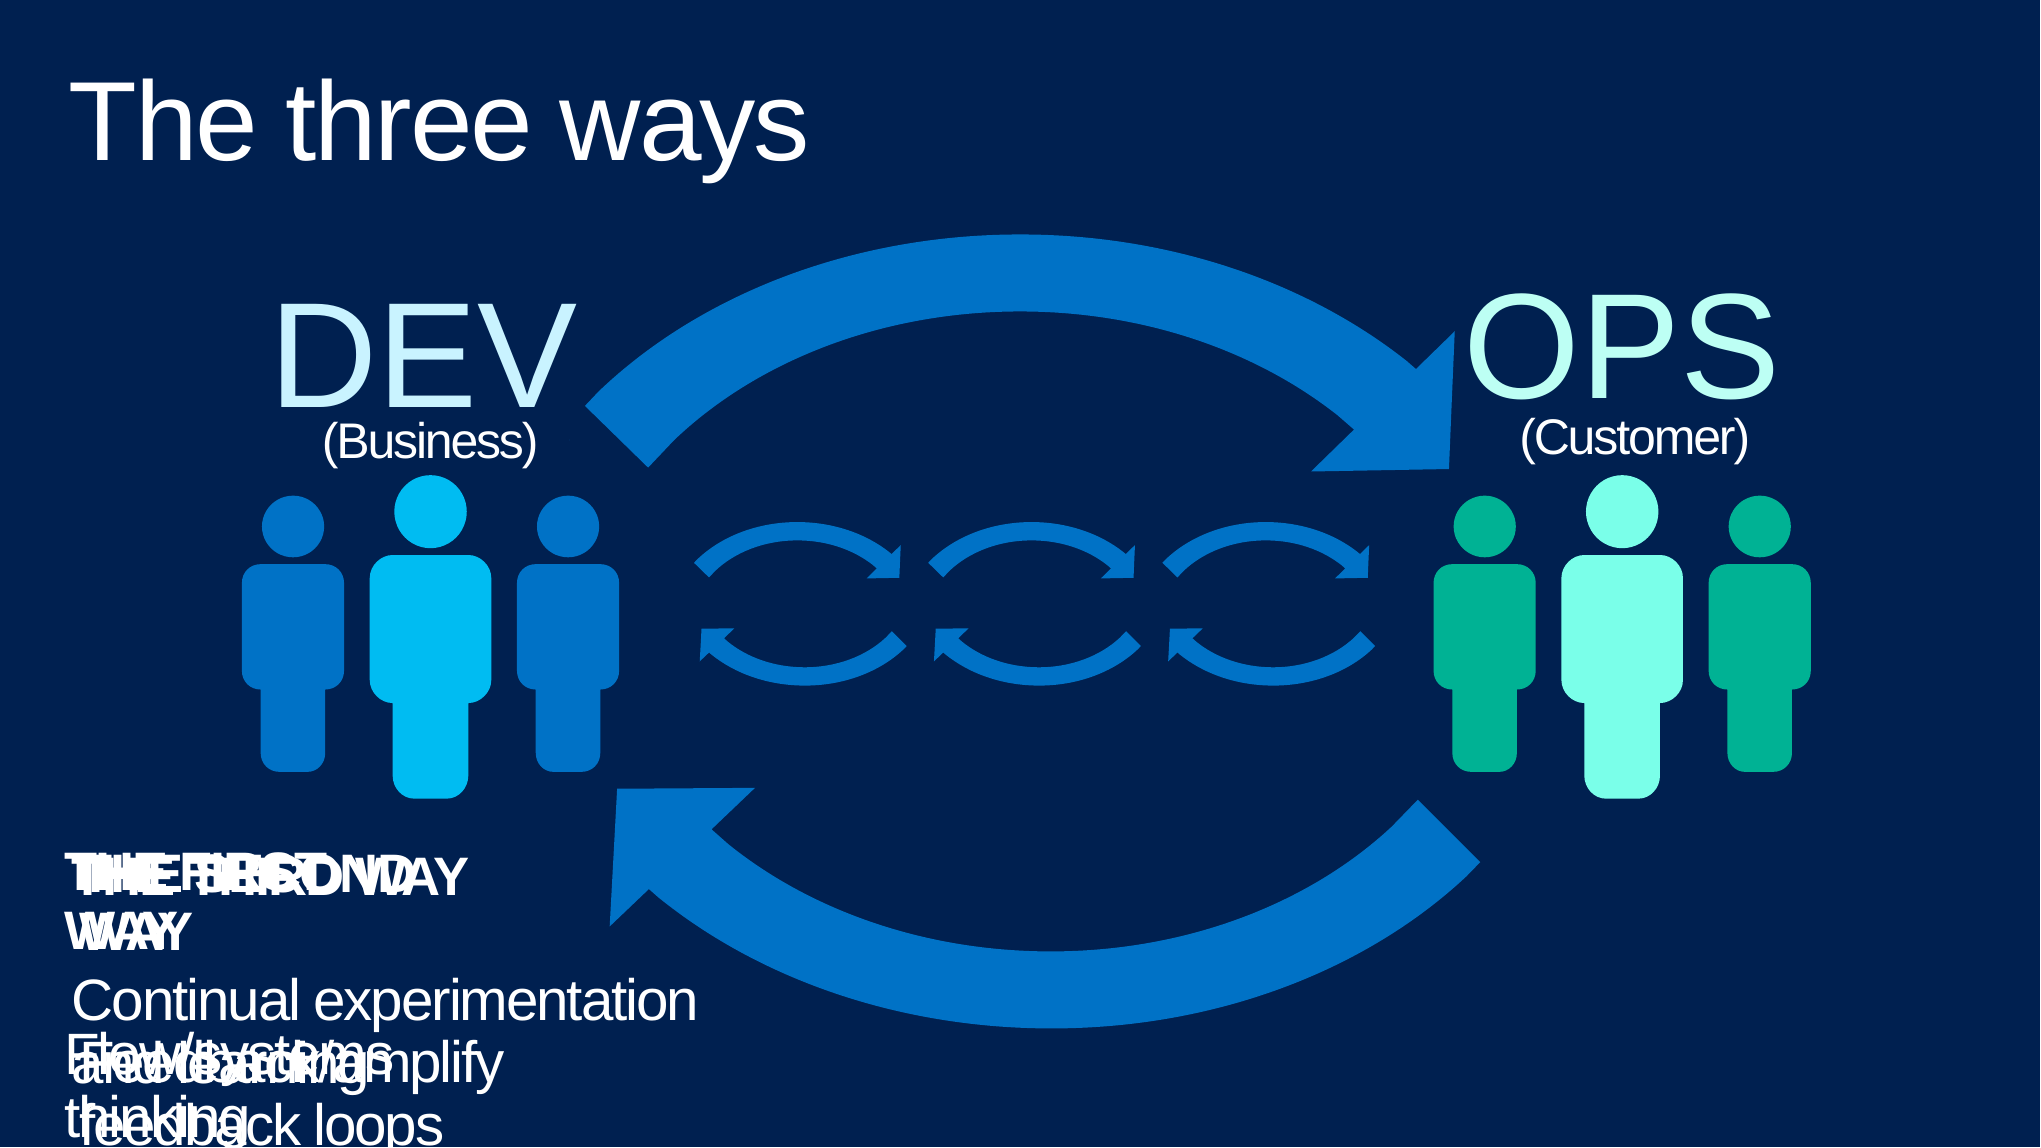

# The three ways

OPS
DEV
(Customer)
(Business)

THE FIRST WAY
Flow/systems thinking
THE SECOND WAY
Feedback/amplify feedback loops
THE THIRD WAY
Continual experimentation
and learning